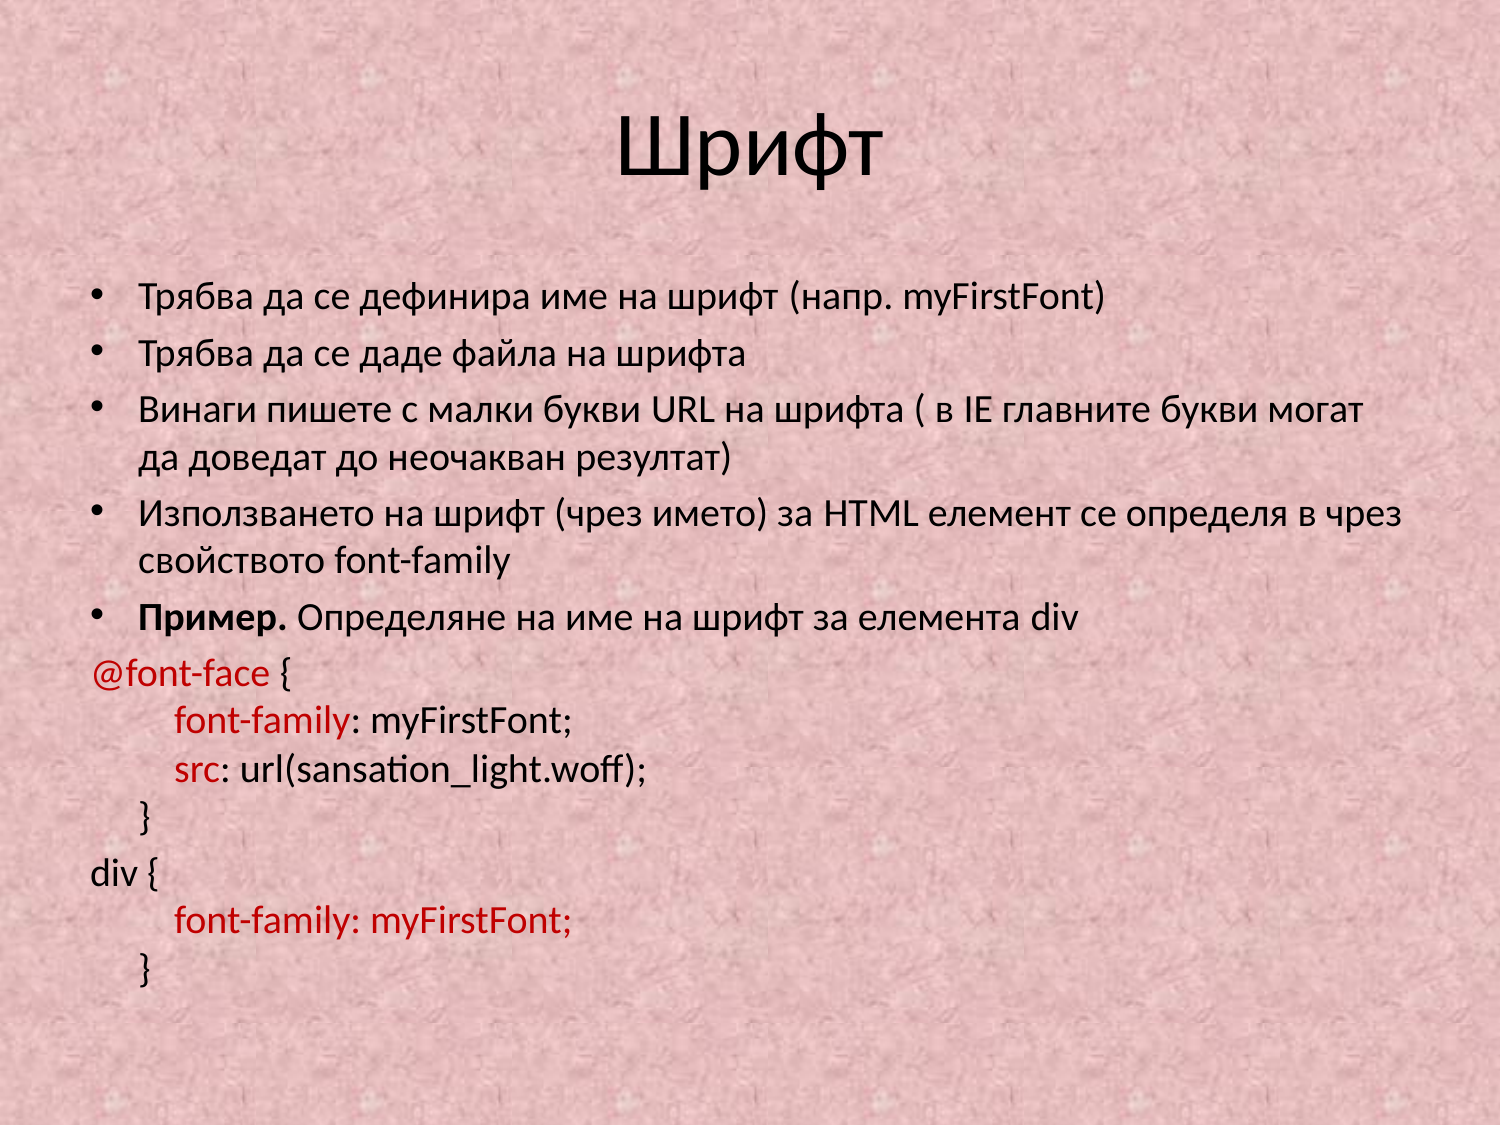

# Шрифт
Трябва да се дефинира име на шрифт (напр. myFirstFont)
Трябва да се даде файла на шрифта
Винаги пишете с малки букви URL на шрифта ( в IE главните букви могат да доведат до неочакван резултат)
Използването на шрифт (чрез името) за HTML елемент се определя в чрез свойството font-family
Пример. Определяне на име на шрифт за елемента div
@font-face {
    font-family: myFirstFont;
    src: url(sansation_light.woff);
}
div {
    font-family: myFirstFont;
}